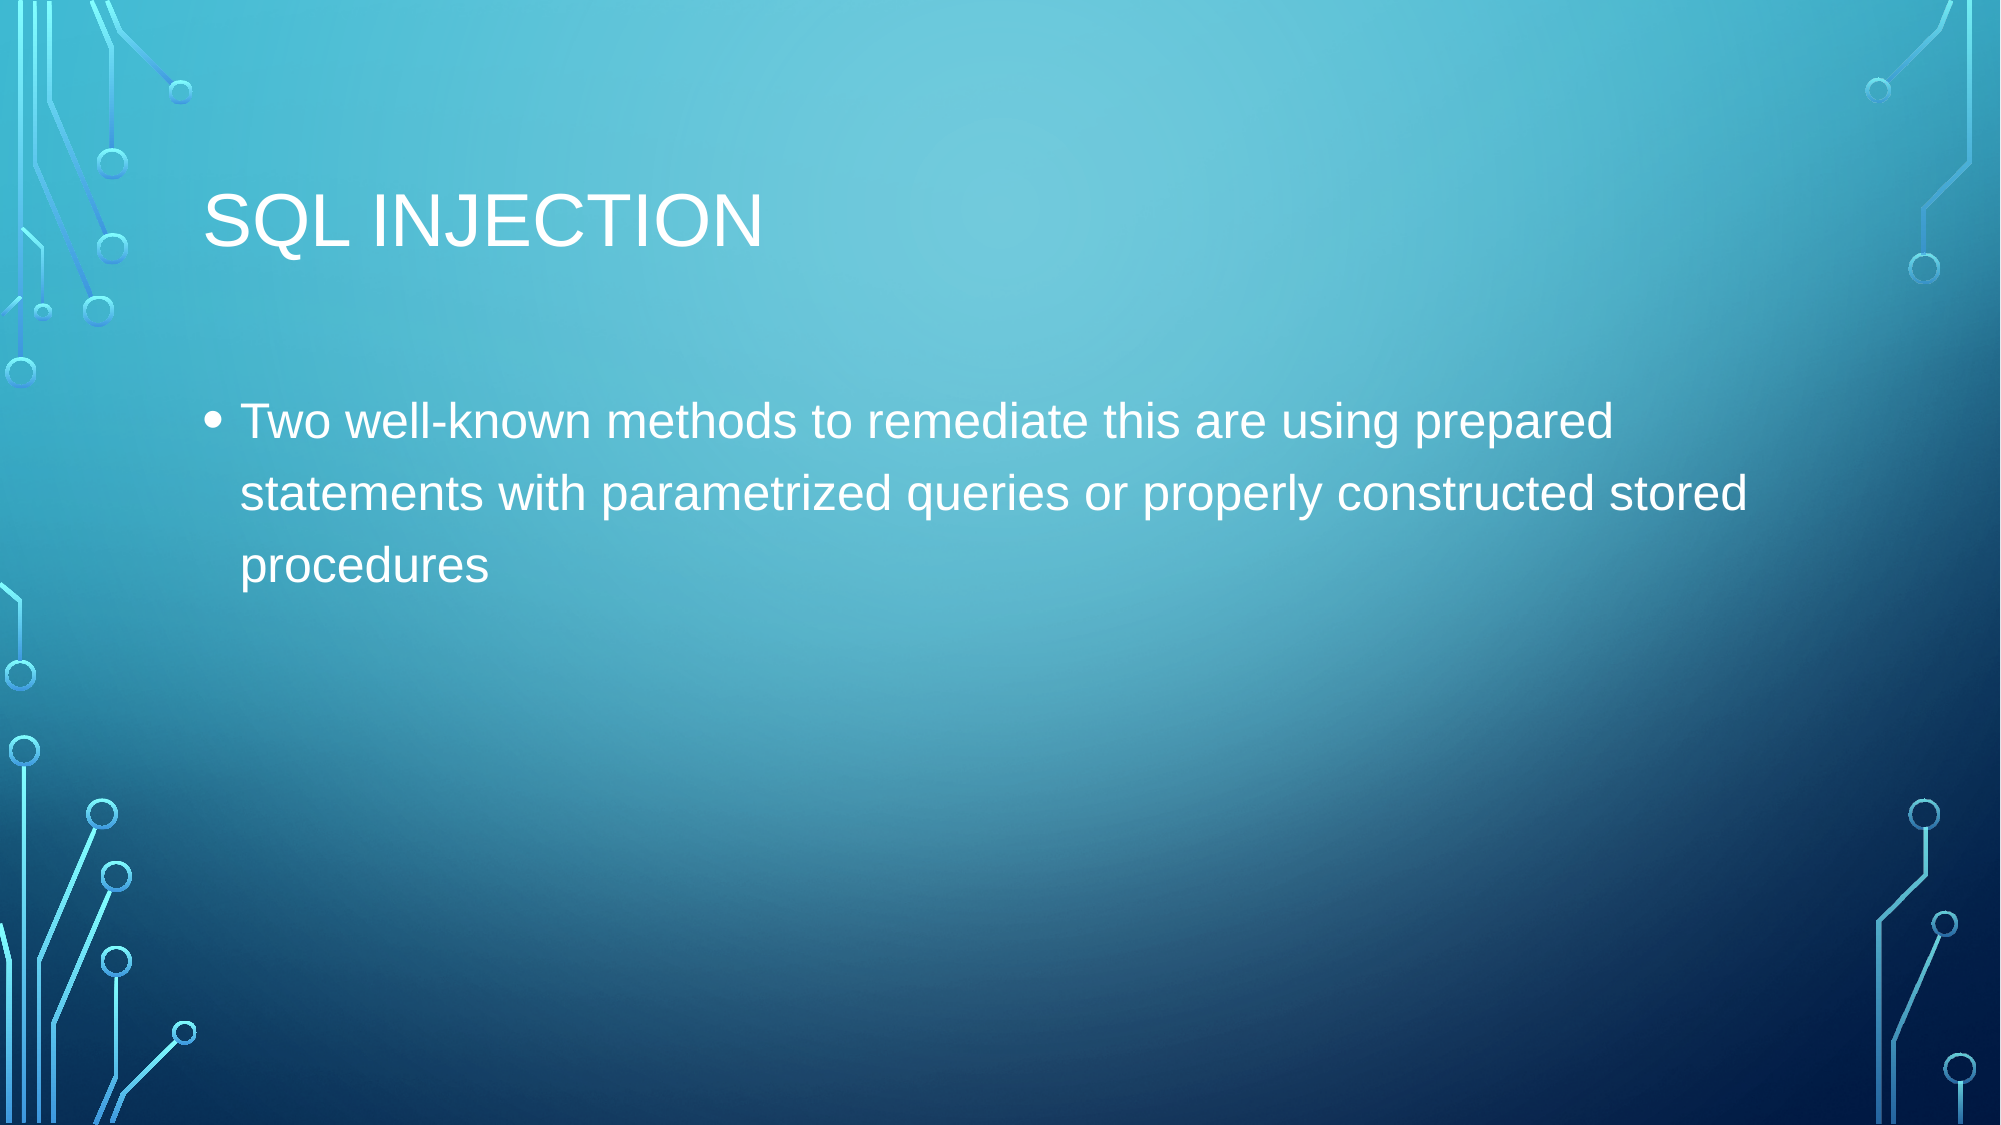

# SQL Injection
Two well-known methods to remediate this are using prepared statements with parametrized queries or properly constructed stored procedures